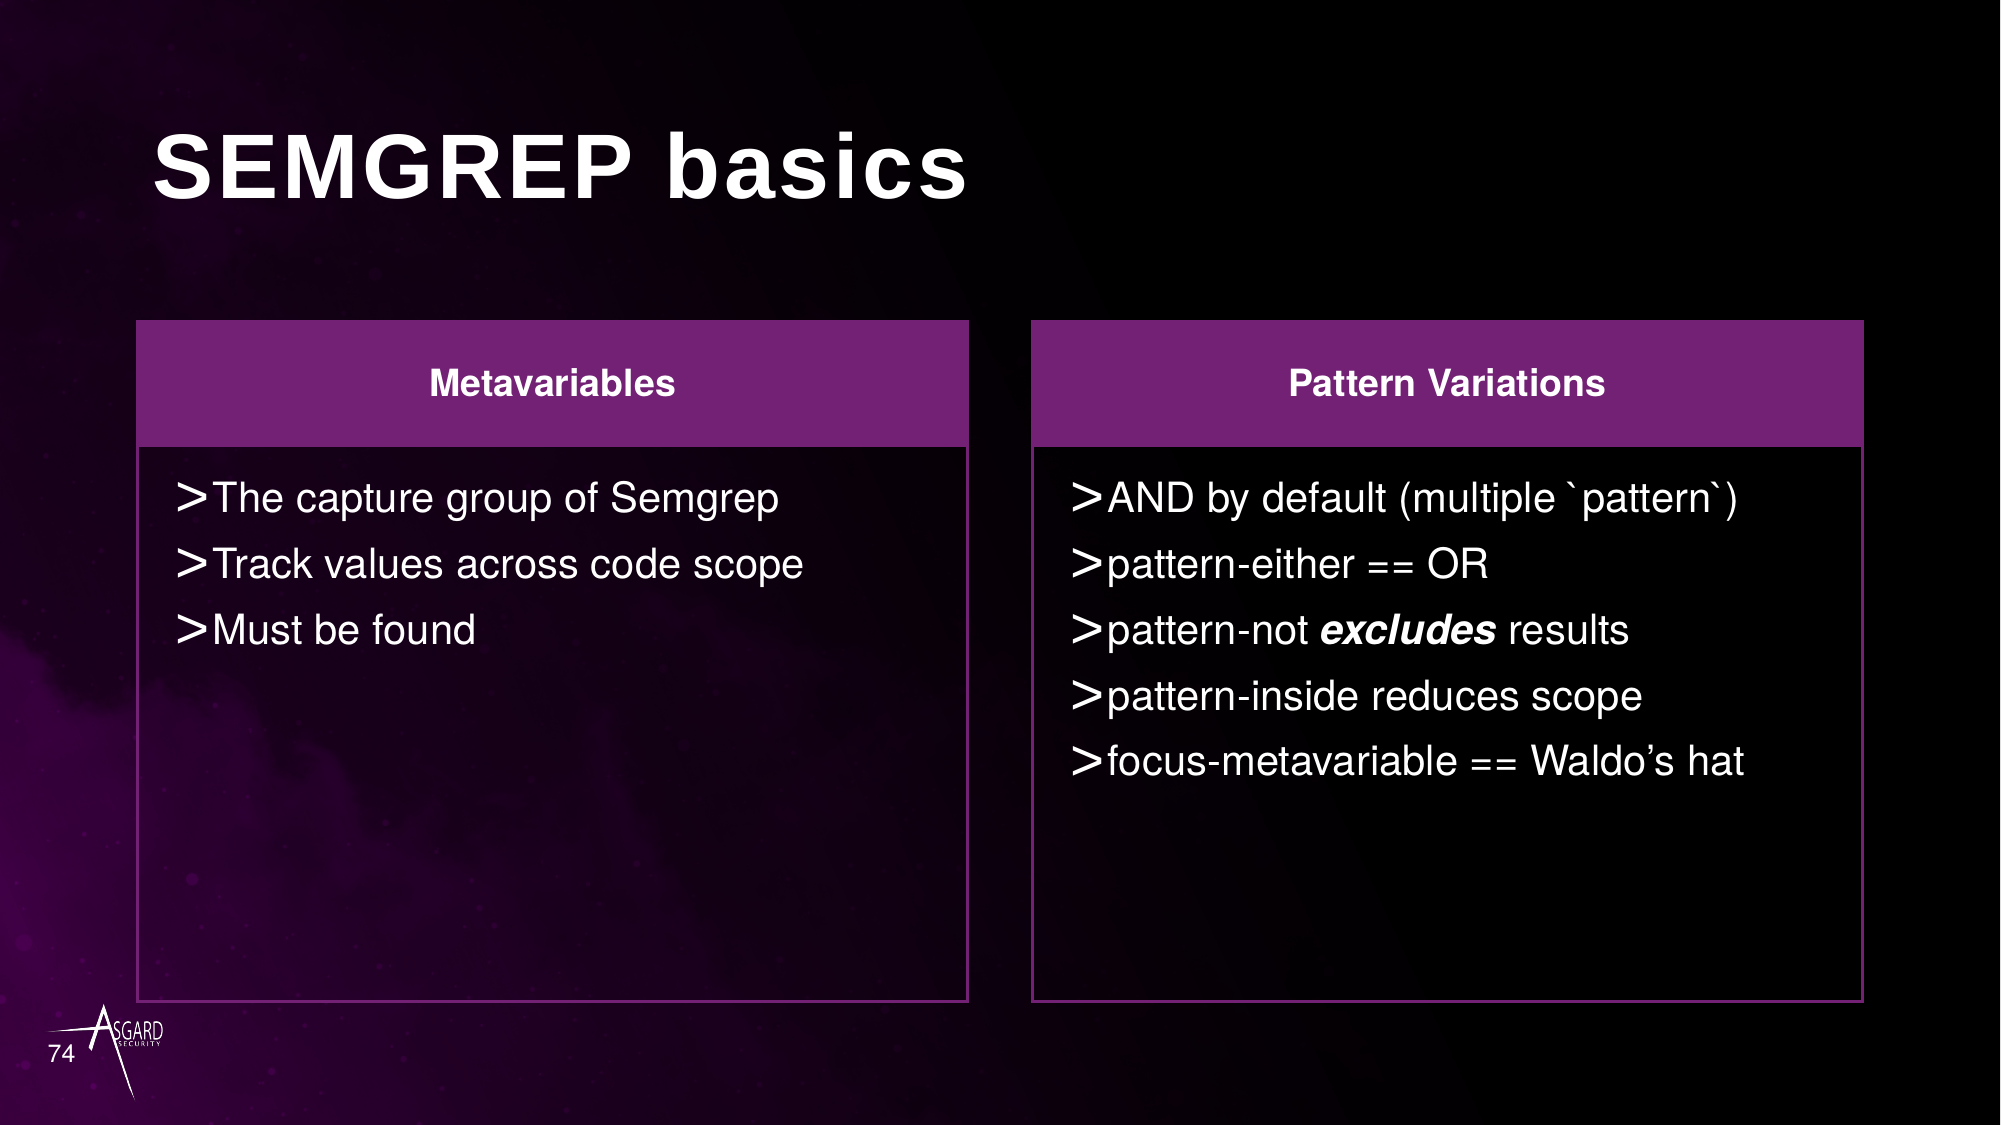

# SEMGREP basics
Metavariables
Pattern Variations
The capture group of Semgrep
Track values across code scope
Must be found

AND by default (multiple `pattern`)
pattern-either == OR
pattern-not excludes results
pattern-inside reduces scope
focus-metavariable == Waldo’s hat